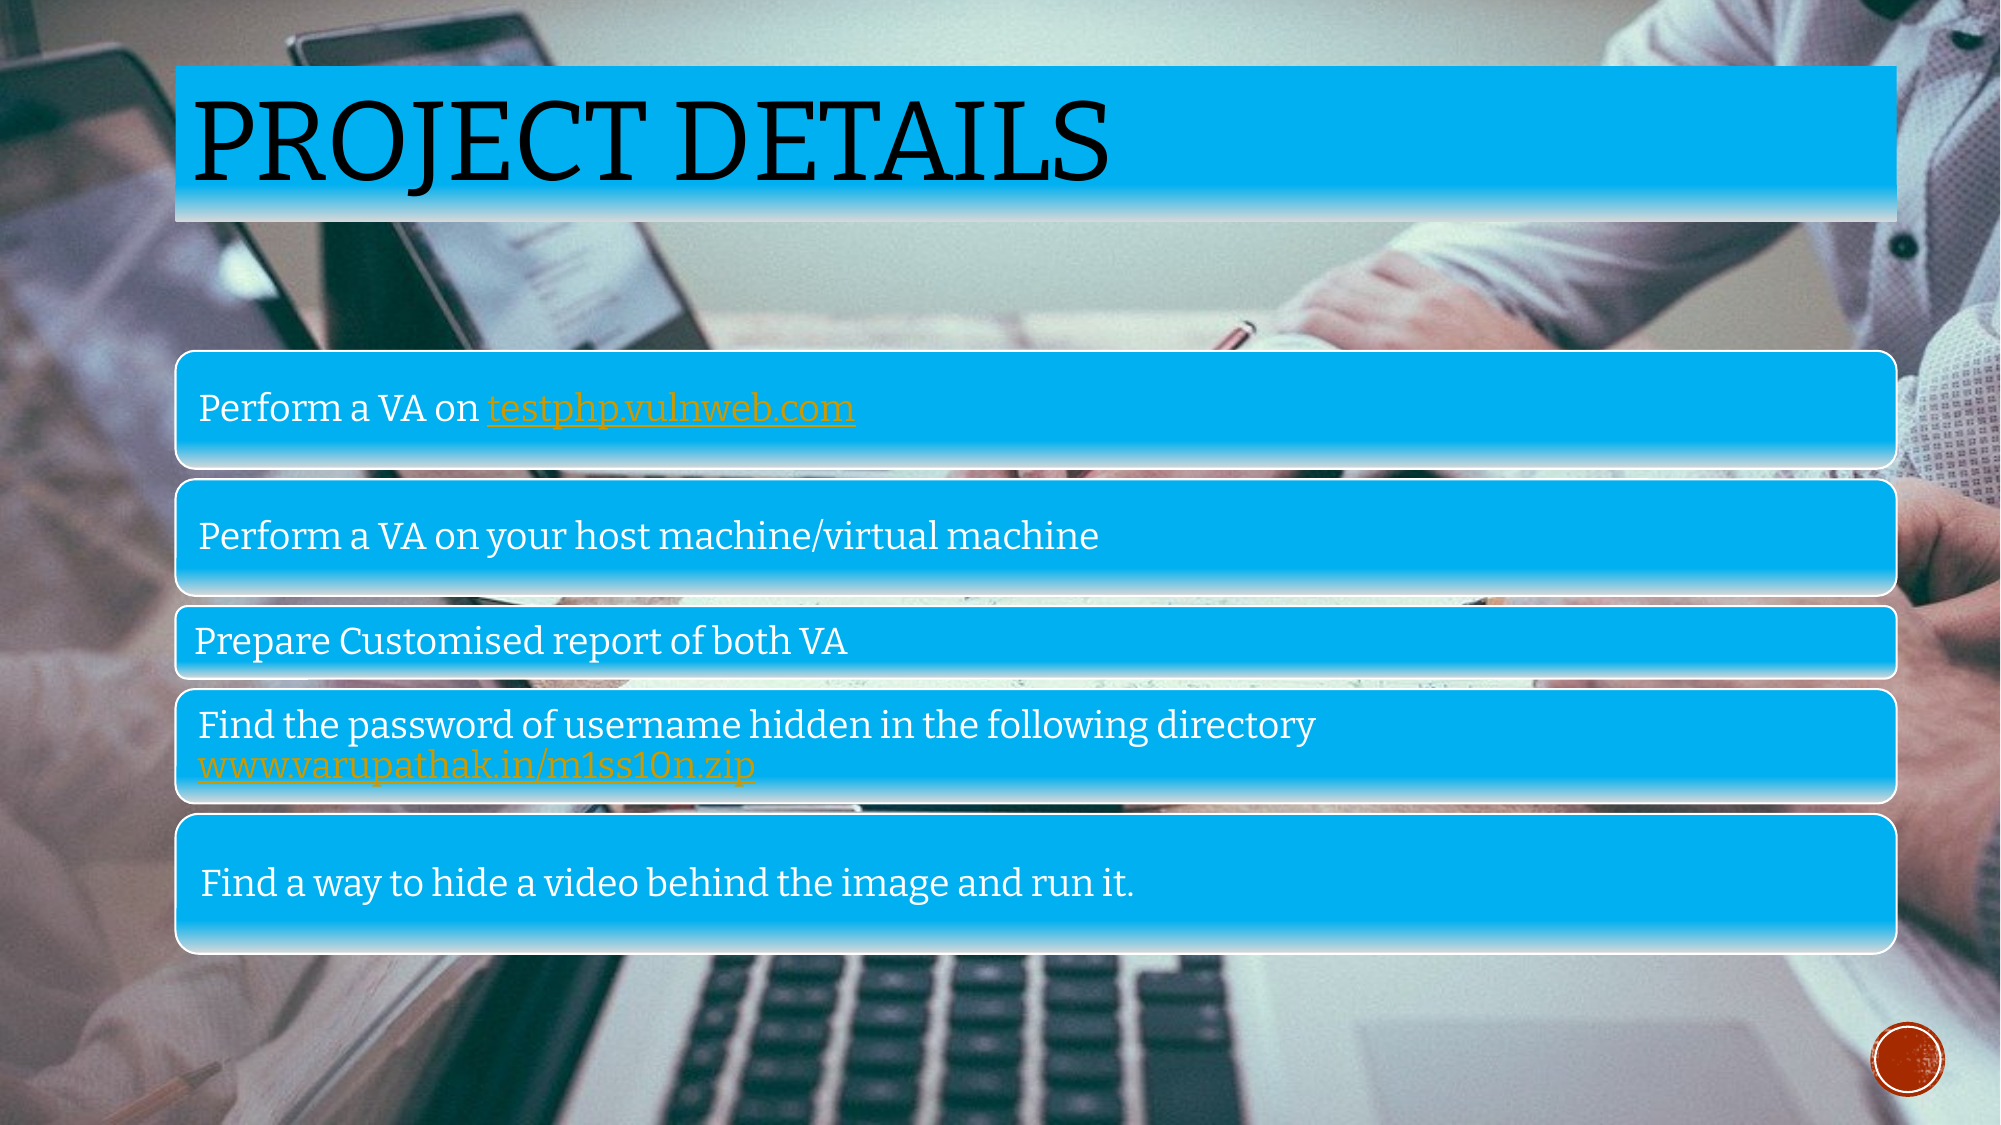

# PROJECT DETAIls
Perform a VA on testphp.vulnweb.com
Perform a VA on your host machine/virtual machine
Prepare Customised report of both VA
Find the password of username hidden in the following directory www.varupathak.in/m1ss10n.zip
Find a way to hide a video behind the image and run it.